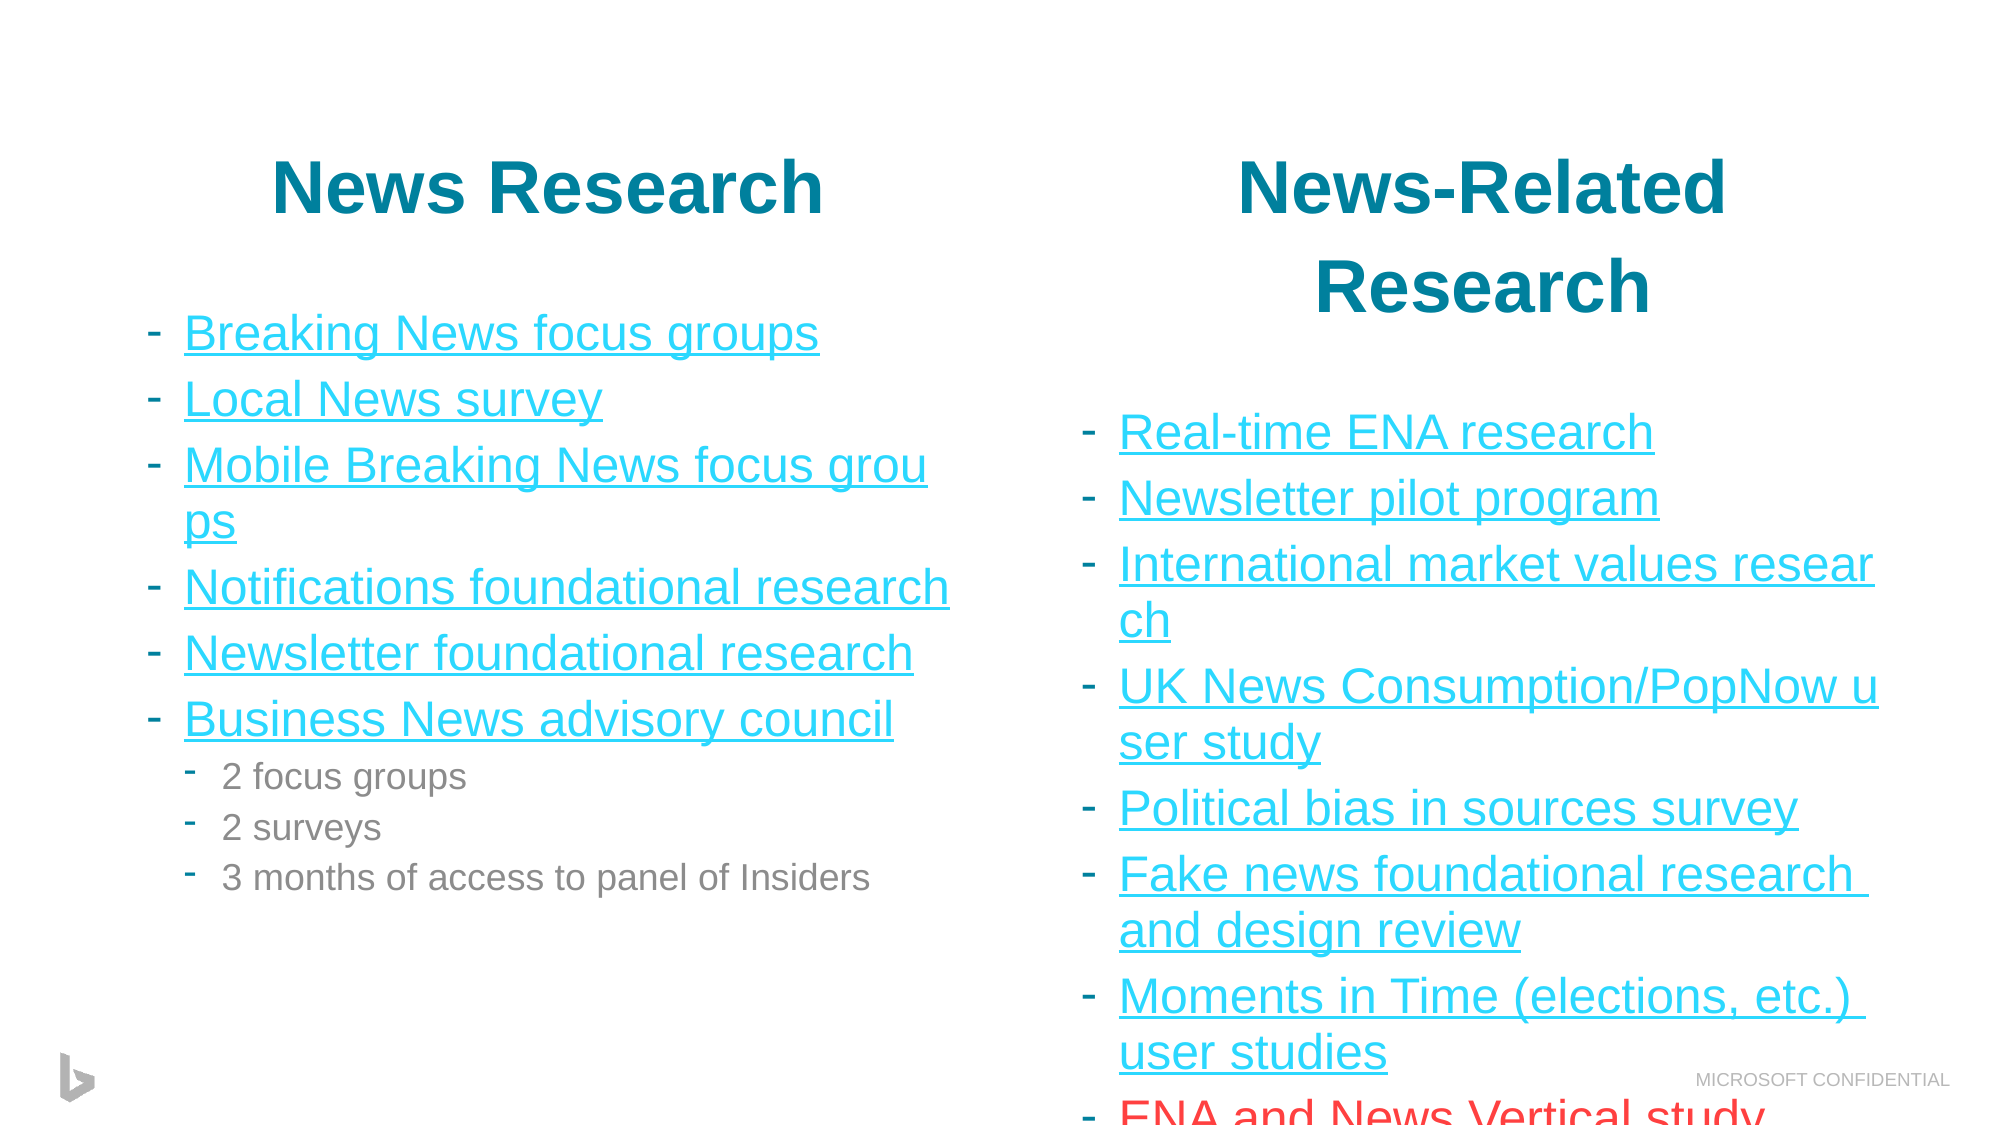

News Research

Breaking News focus groups
Local News survey
Mobile Breaking News focus groups
Notifications foundational research
Newsletter foundational research
Business News advisory council
2 focus groups
2 surveys
3 months of access to panel of Insiders
News-Related Research

Real-time ENA research
Newsletter pilot program
International market values research
UK News Consumption/PopNow user study
Political bias in sources survey
Fake news foundational research and design review
Moments in Time (elections, etc.) user studies
ENA and News Vertical study